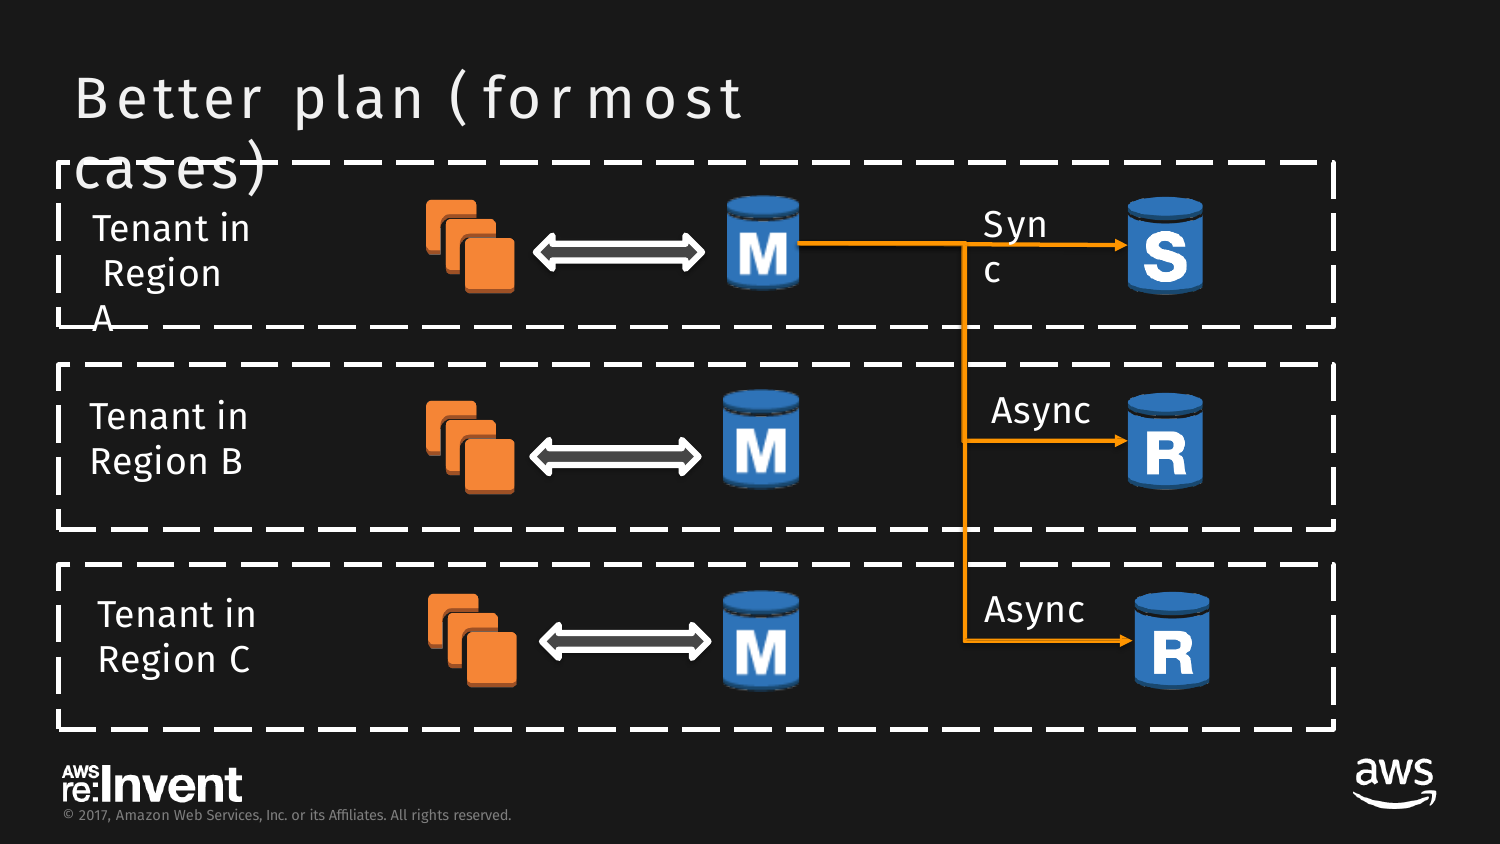

# Better	plan	( for	most	cases)

Sync
Tenant in  Region A
Async
Tenant in
Region B
Async
Tenant in
Region C
© 2017, Amazon Web Services, Inc. or its Affiliates. All rights reserved.